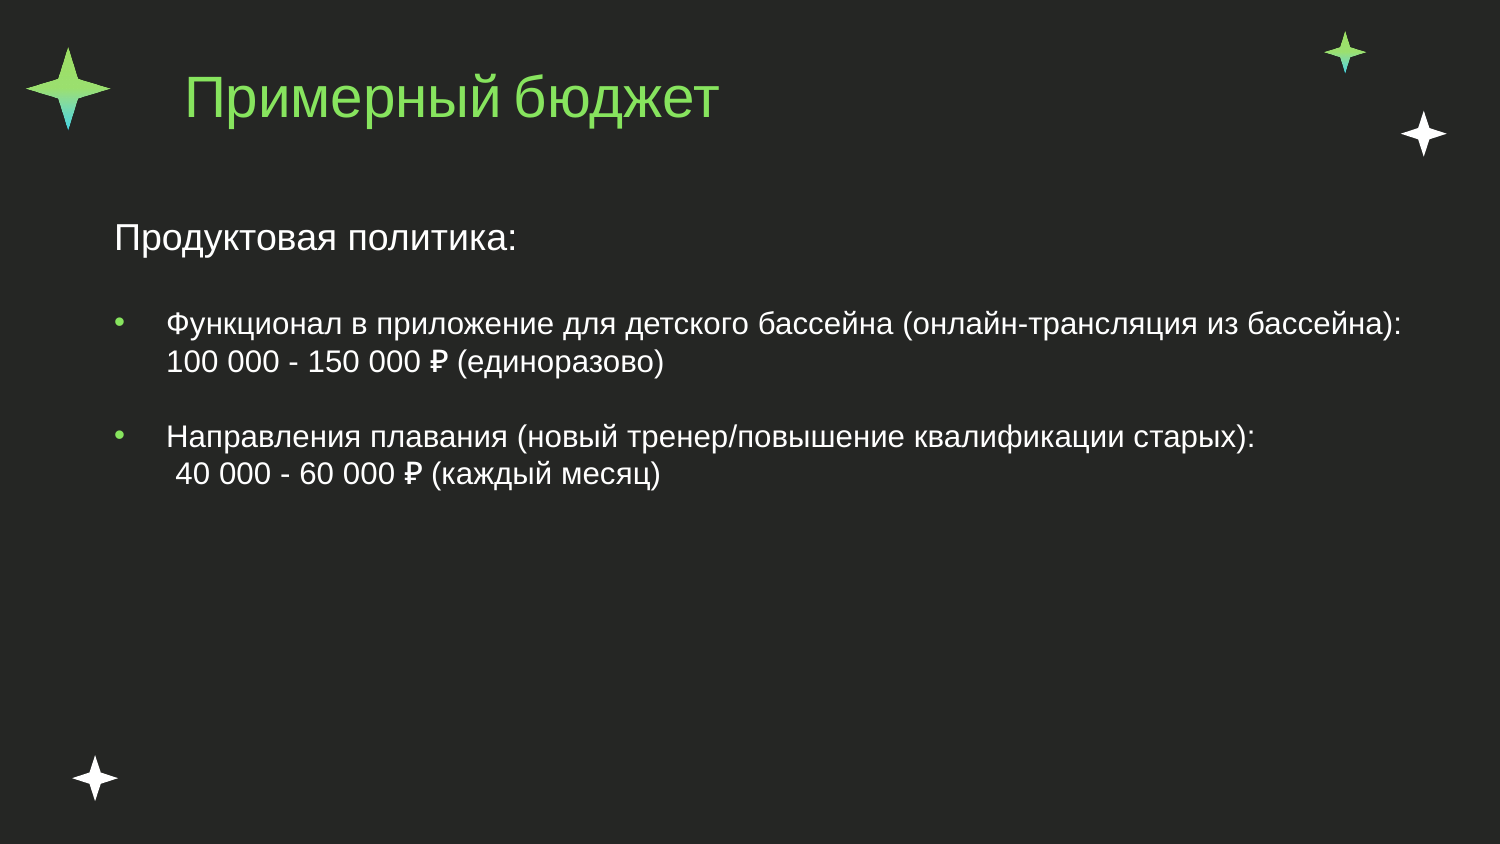

# Примерный бюджет
Продуктовая политика:

Функционал в приложение для детского бассейна (онлайн-трансляция из бассейна): 100 000 - 150 000 ₽ (единоразово)

Направления плавания (новый тренер/повышение квалификации старых):
       40 000 - 60 000 ₽ (каждый месяц)